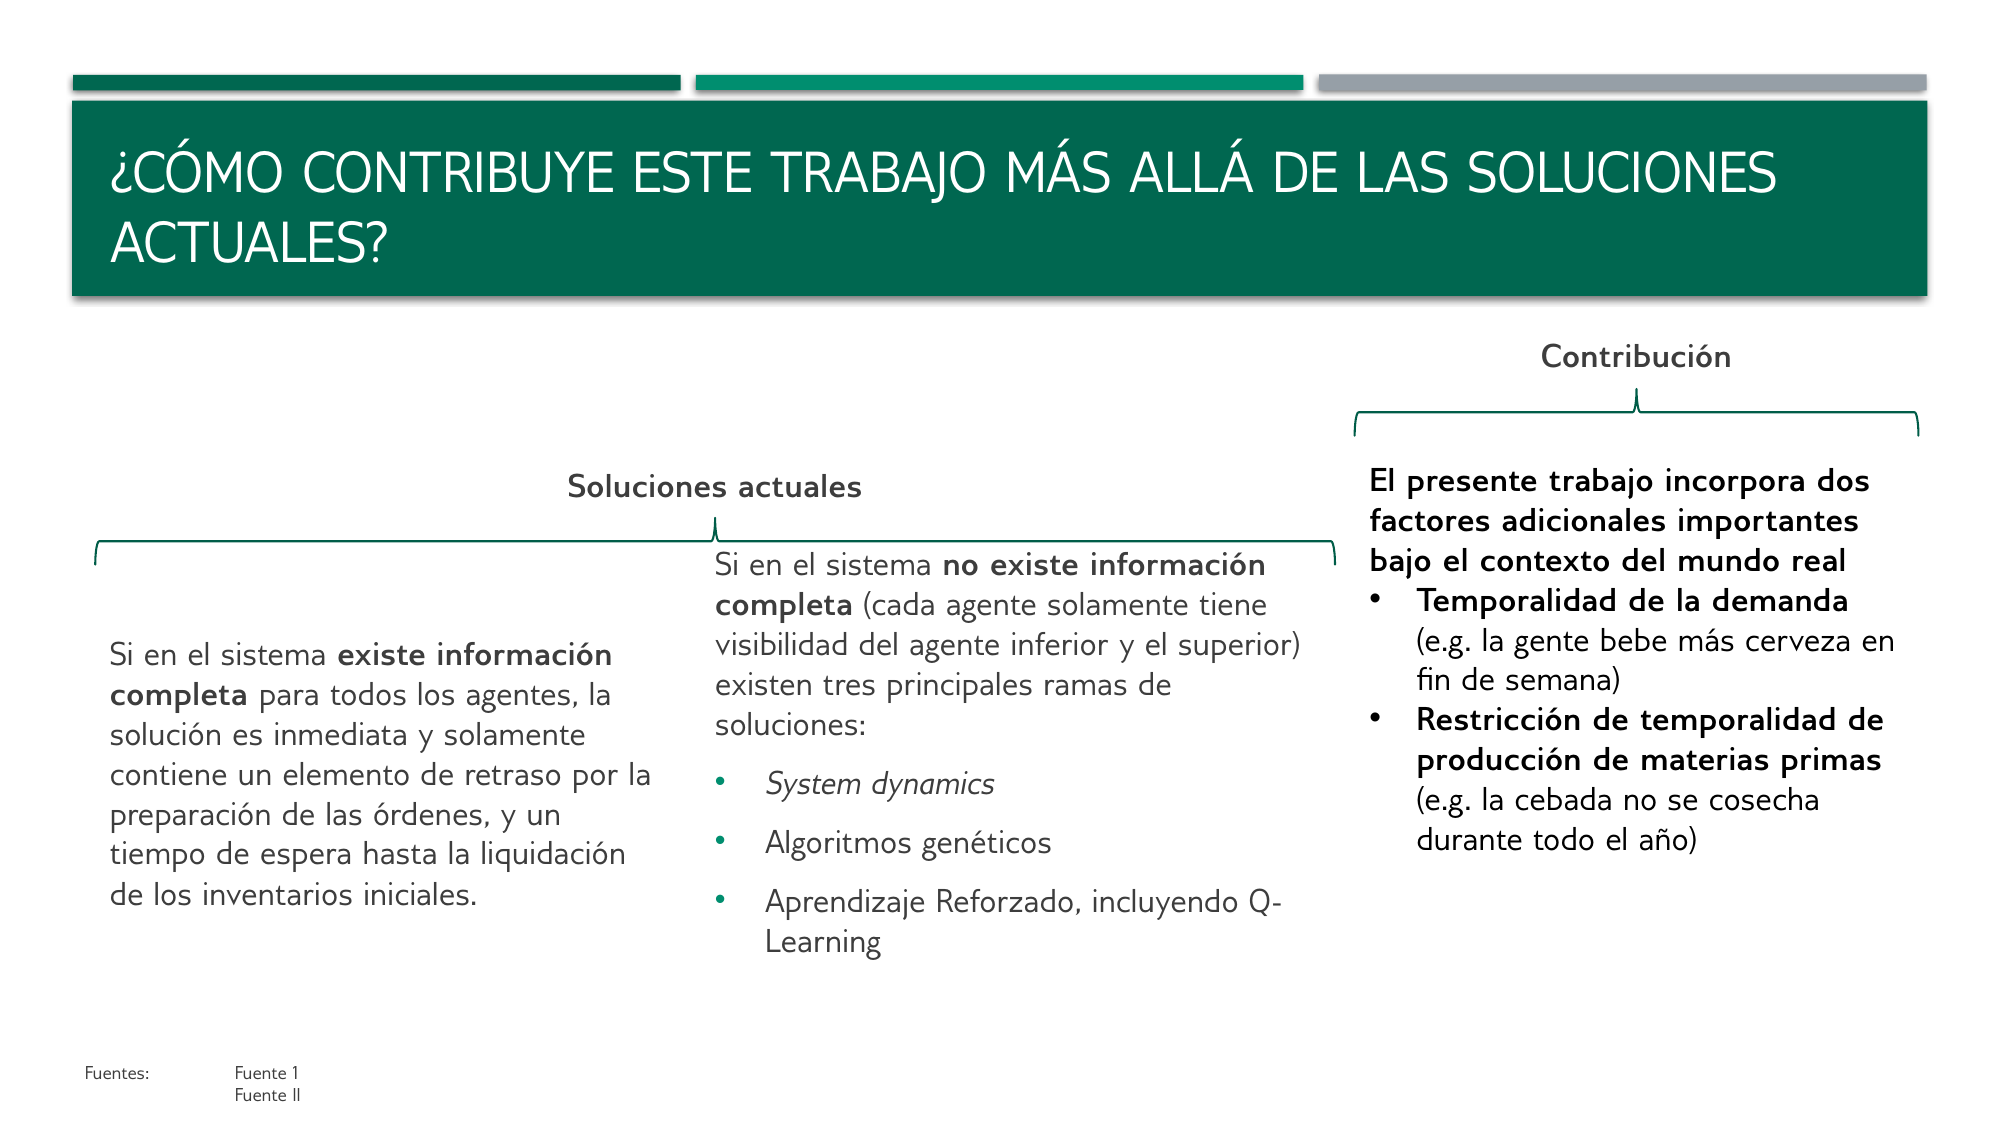

# ¿Cómo contribuye este trabajo MÁS ALLÁ DE las soluciones actuales?

Contribución
El presente trabajo incorpora dos factores adicionales importantes bajo el contexto del mundo real
Temporalidad de la demanda (e.g. la gente bebe más cerveza en fin de semana)
Restricción de temporalidad de producción de materias primas (e.g. la cebada no se cosecha durante todo el año)
Soluciones actuales
Si en el sistema no existe información completa (cada agente solamente tiene visibilidad del agente inferior y el superior) existen tres principales ramas de soluciones:
System dynamics
Algoritmos genéticos
Aprendizaje Reforzado, incluyendo Q-Learning
Si en el sistema existe información completa para todos los agentes, la solución es inmediata y solamente contiene un elemento de retraso por la preparación de las órdenes, y un tiempo de espera hasta la liquidación de los inventarios iniciales.

Fuentes: 	Fuente 1
	Fuente II